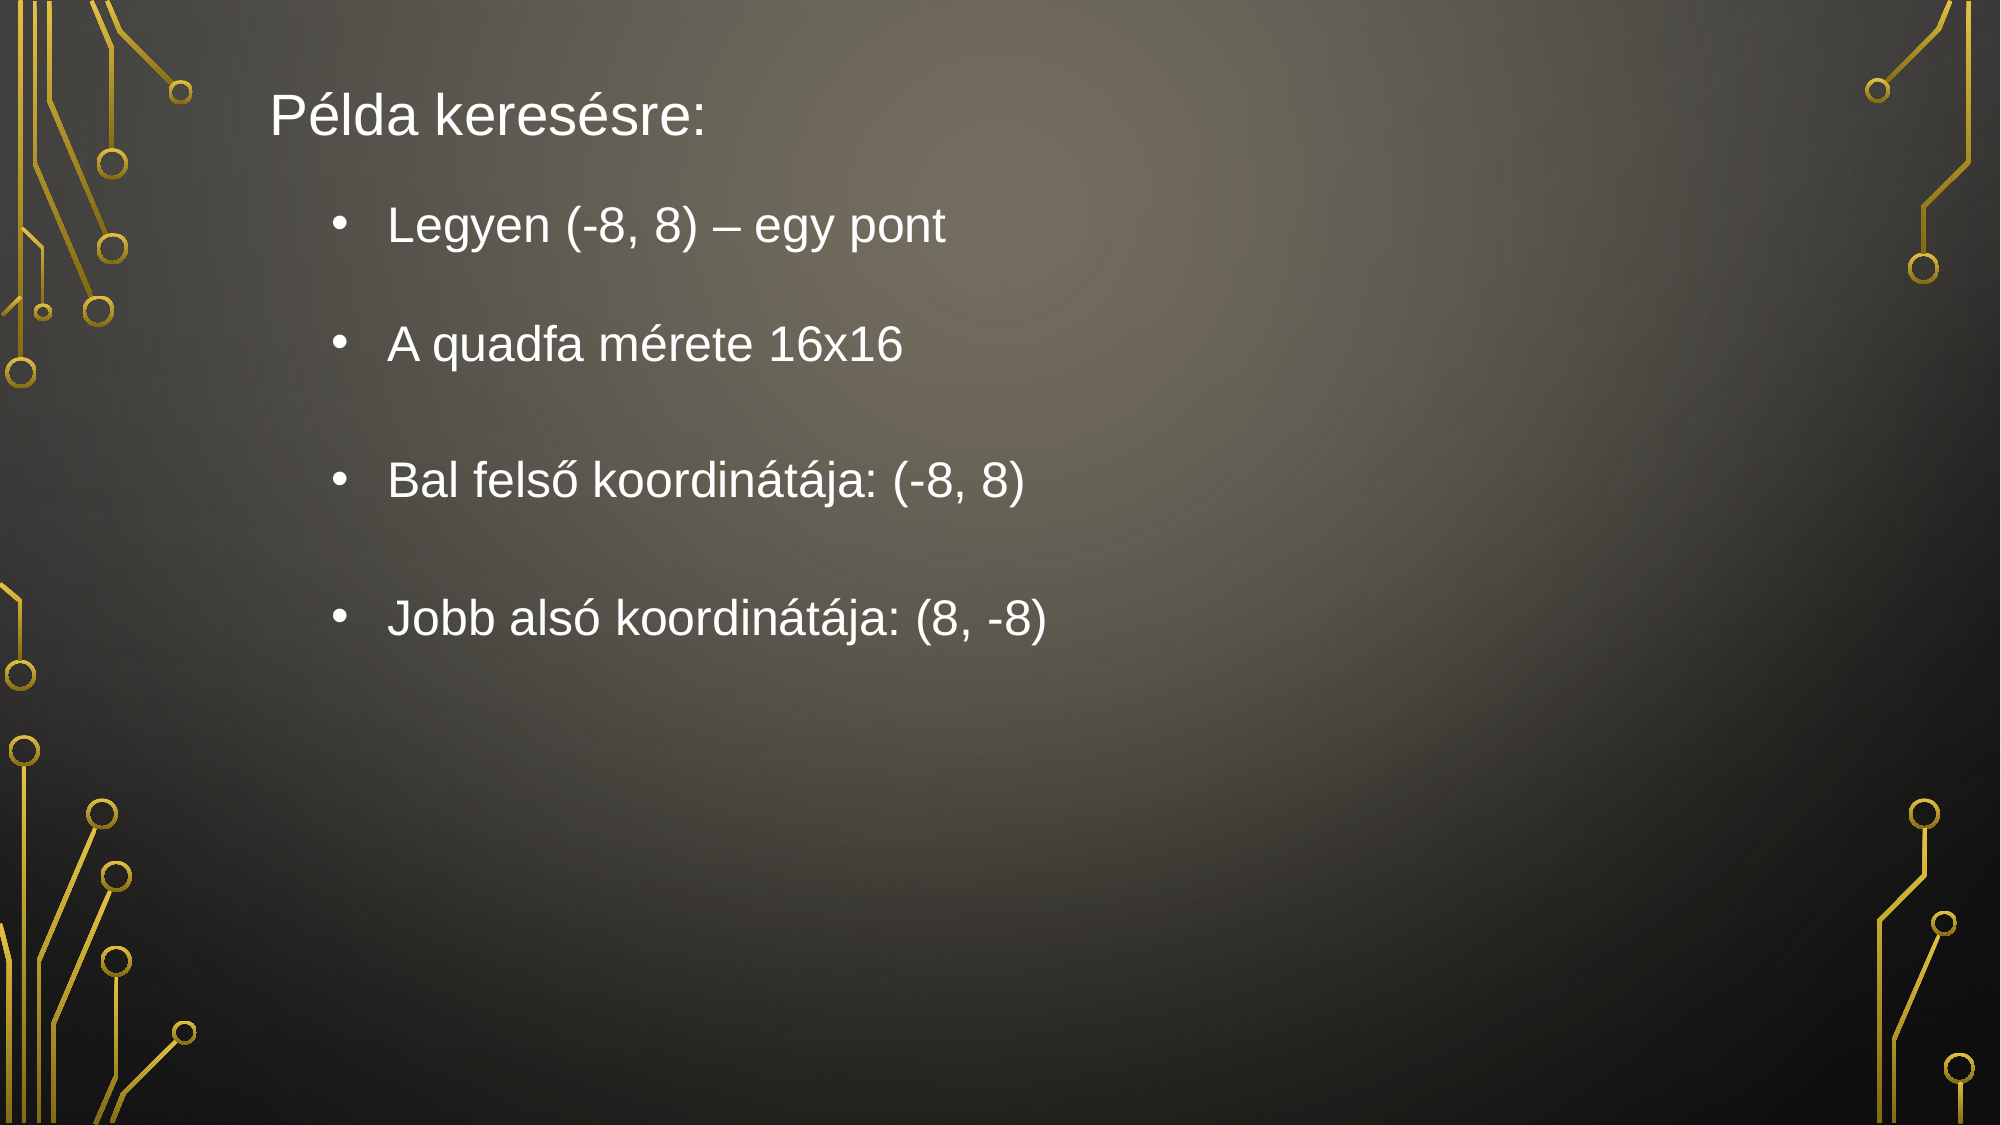

Példa keresésre:

Legyen (-8, 8) – egy pont
A quadfa mérete 16x16
Bal felső koordinátája: (-8, 8)
Jobb alsó koordinátája: (8, -8)